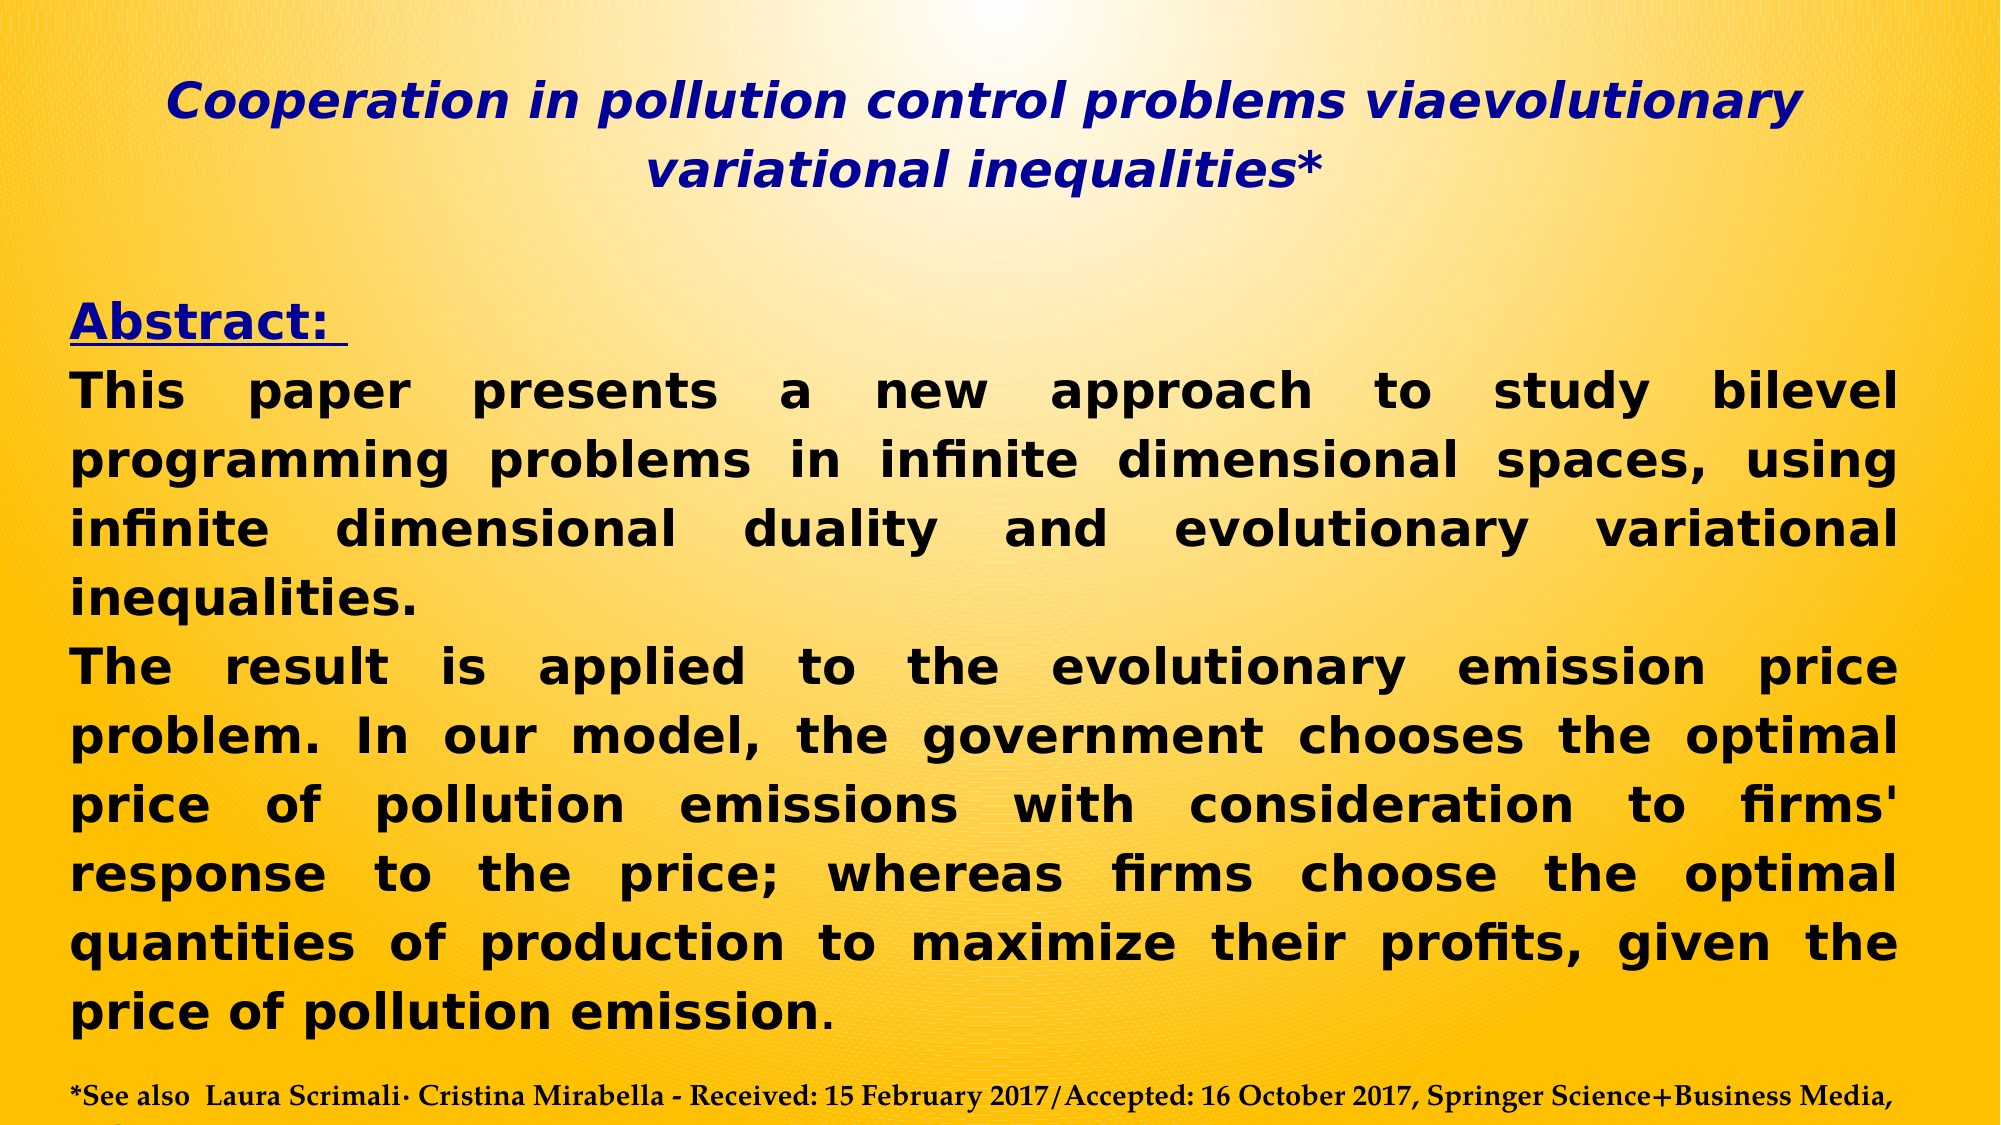

Cooperation in pollution control problems viaevolutionary variational inequalities*

Abstract:
This paper presents a new approach to study bilevel programming problems in infinite dimensional spaces, using infinite dimensional duality and evolutionary variational inequalities.
The result is applied to the evolutionary emission price problem. In our model, the government chooses the optimal price of pollution emissions with consideration to firms' response to the price; whereas firms choose the optimal quantities of production to maximize their profits, given the price of pollution emission.

*See also  Laura Scrimali· Cristina Mirabella - Received: 15 February 2017/Accepted: 16 October 2017, Springer Science+Business Media, LLC 2017